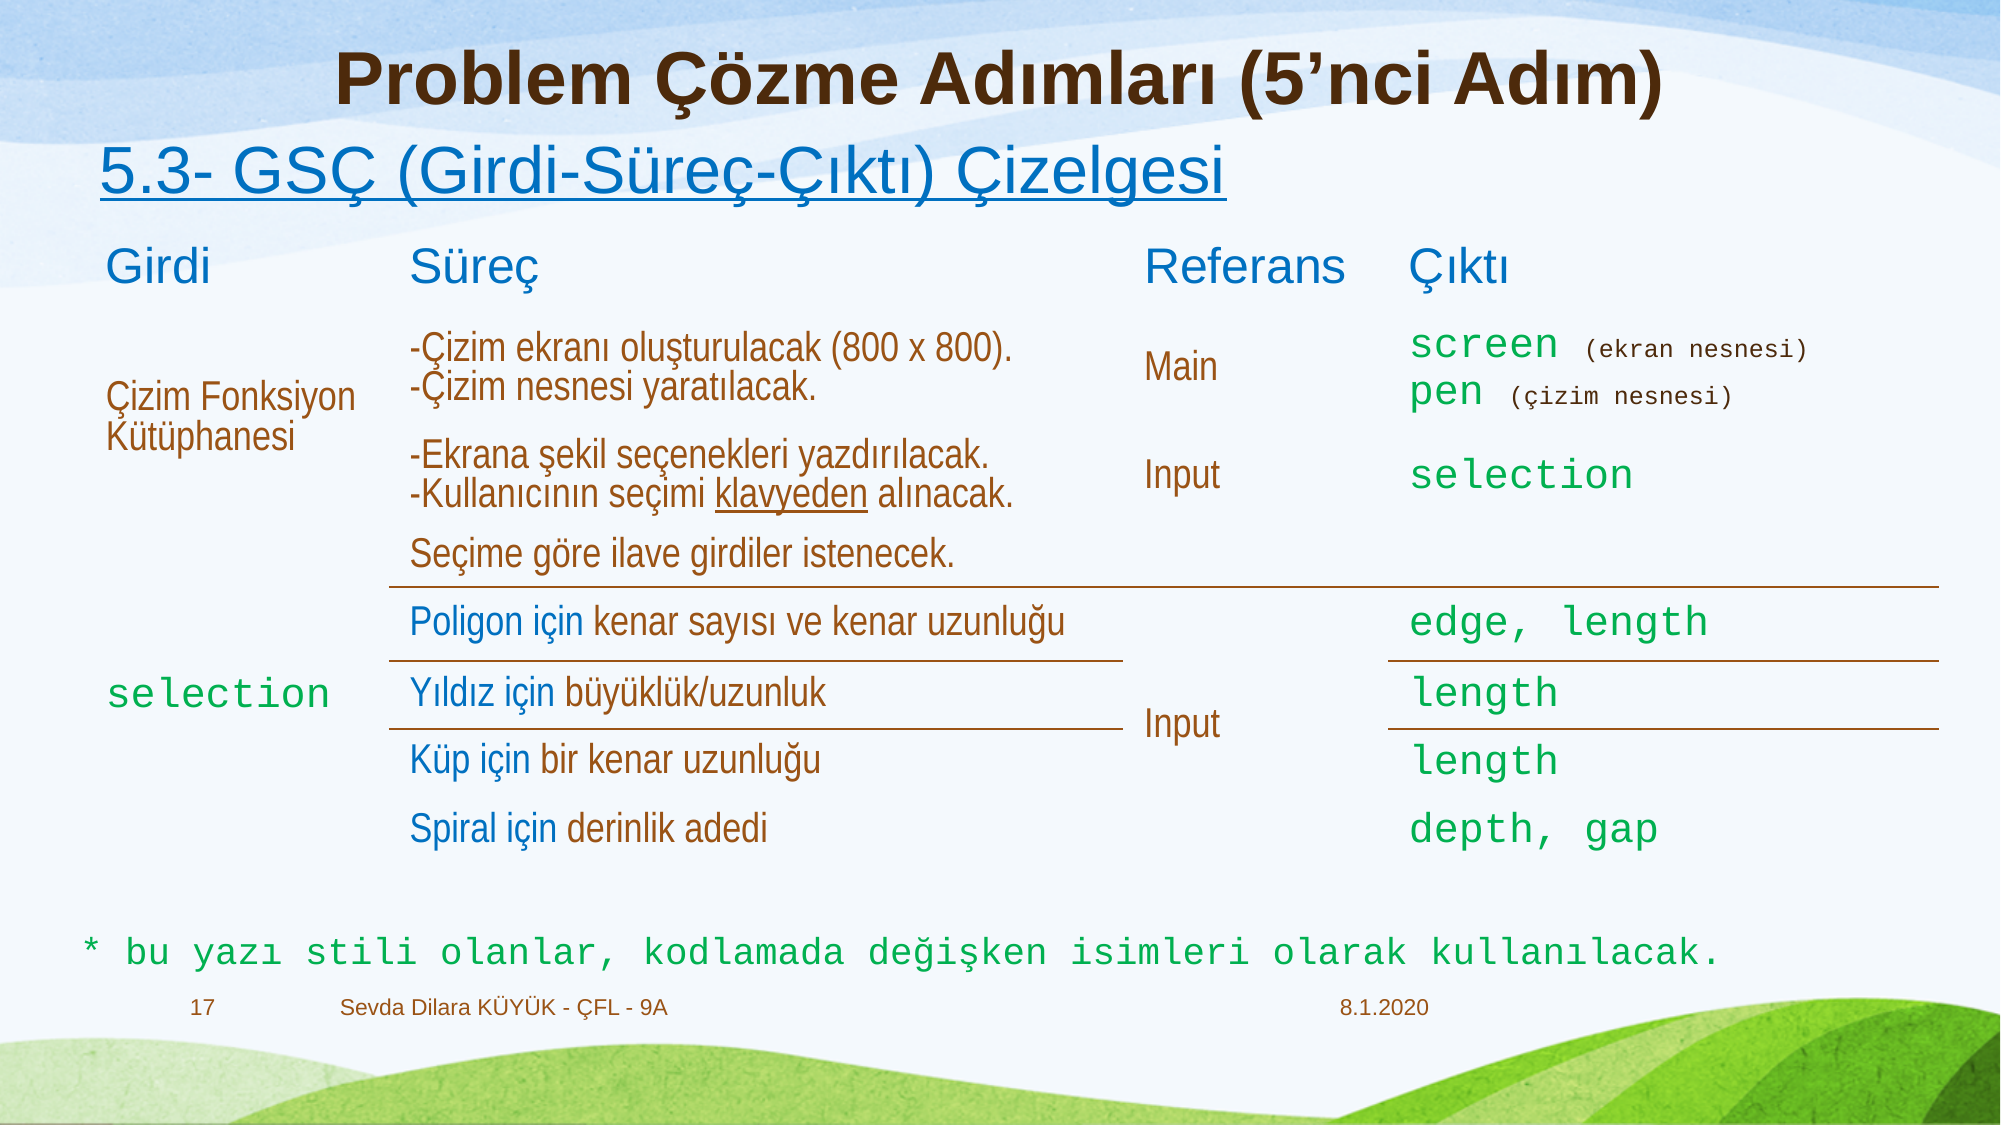

# Problem Çözme Adımları (5’nci Adım)
5.3- GSÇ (Girdi-Süreç-Çıktı) Çizelgesi
| Girdi | Süreç | Referans | Çıktı |
| --- | --- | --- | --- |
| Çizim Fonksiyon Kütüphanesi | -Çizim ekranı oluşturulacak (800 x 800). -Çizim nesnesi yaratılacak. | Main | screen (ekran nesnesi) pen (çizim nesnesi) |
|  | -Ekrana şekil seçenekleri yazdırılacak. -Kullanıcının seçimi klavyeden alınacak. | Input | selection |
| selection | Seçime göre ilave girdiler istenecek. |  |  |
|  | Poligon için kenar sayısı ve kenar uzunluğu | Input | edge, length |
|  | Yıldız için büyüklük/uzunluk |  | length |
|  | Küp için bir kenar uzunluğu |  | length |
|  | Spiral için derinlik adedi |  | depth, gap |
* bu yazı stili olanlar, kodlamada değişken isimleri olarak kullanılacak.
17
Sevda Dilara KÜYÜK - ÇFL - 9A
8.1.2020